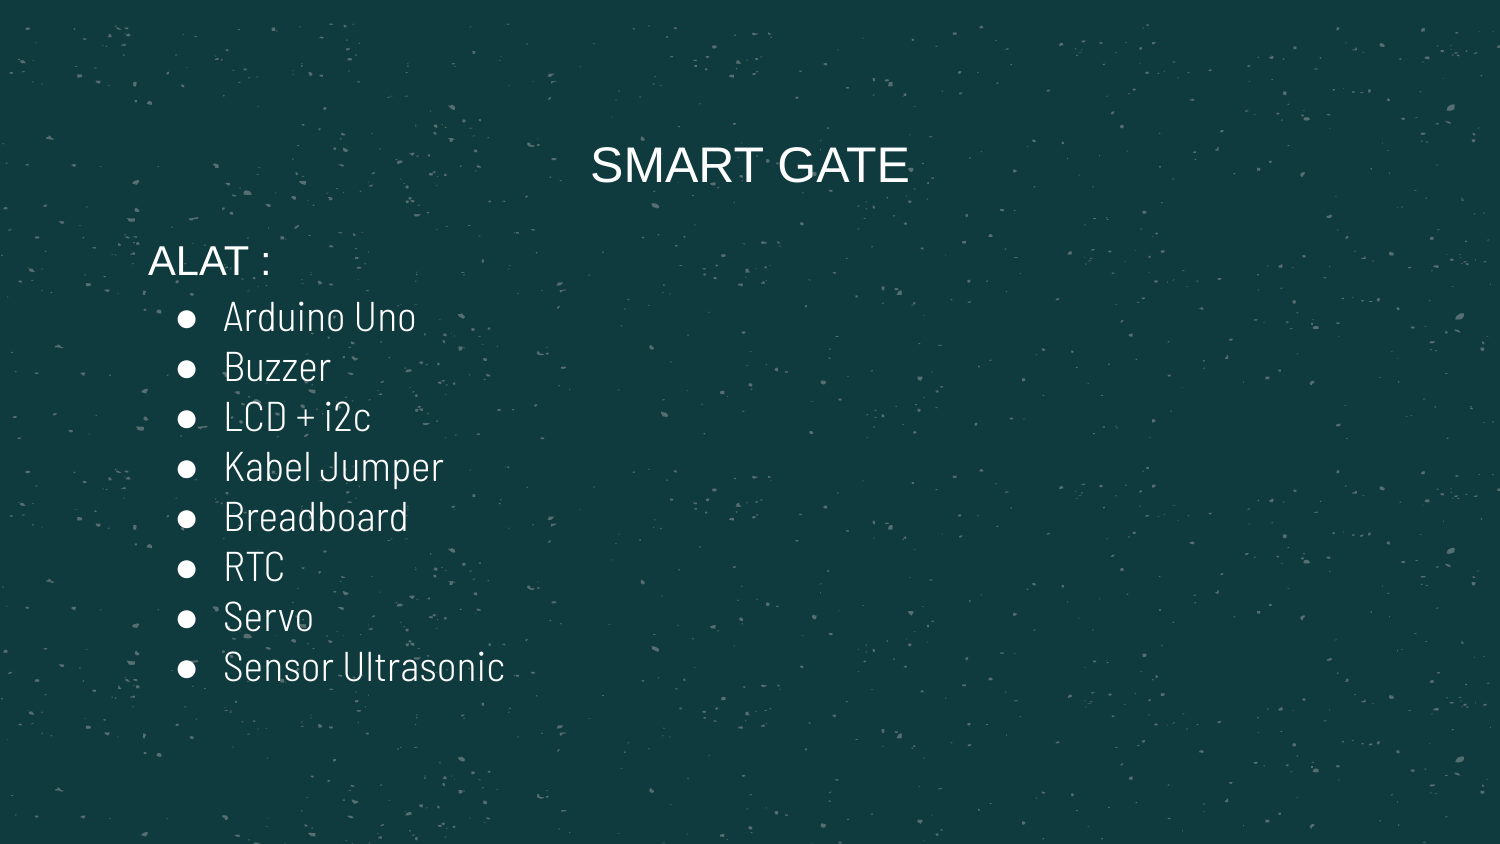

# SMART GATE

ALAT :
Arduino Uno
Buzzer
LCD + i2c
Kabel Jumper
Breadboard
RTC
Servo
Sensor Ultrasonic